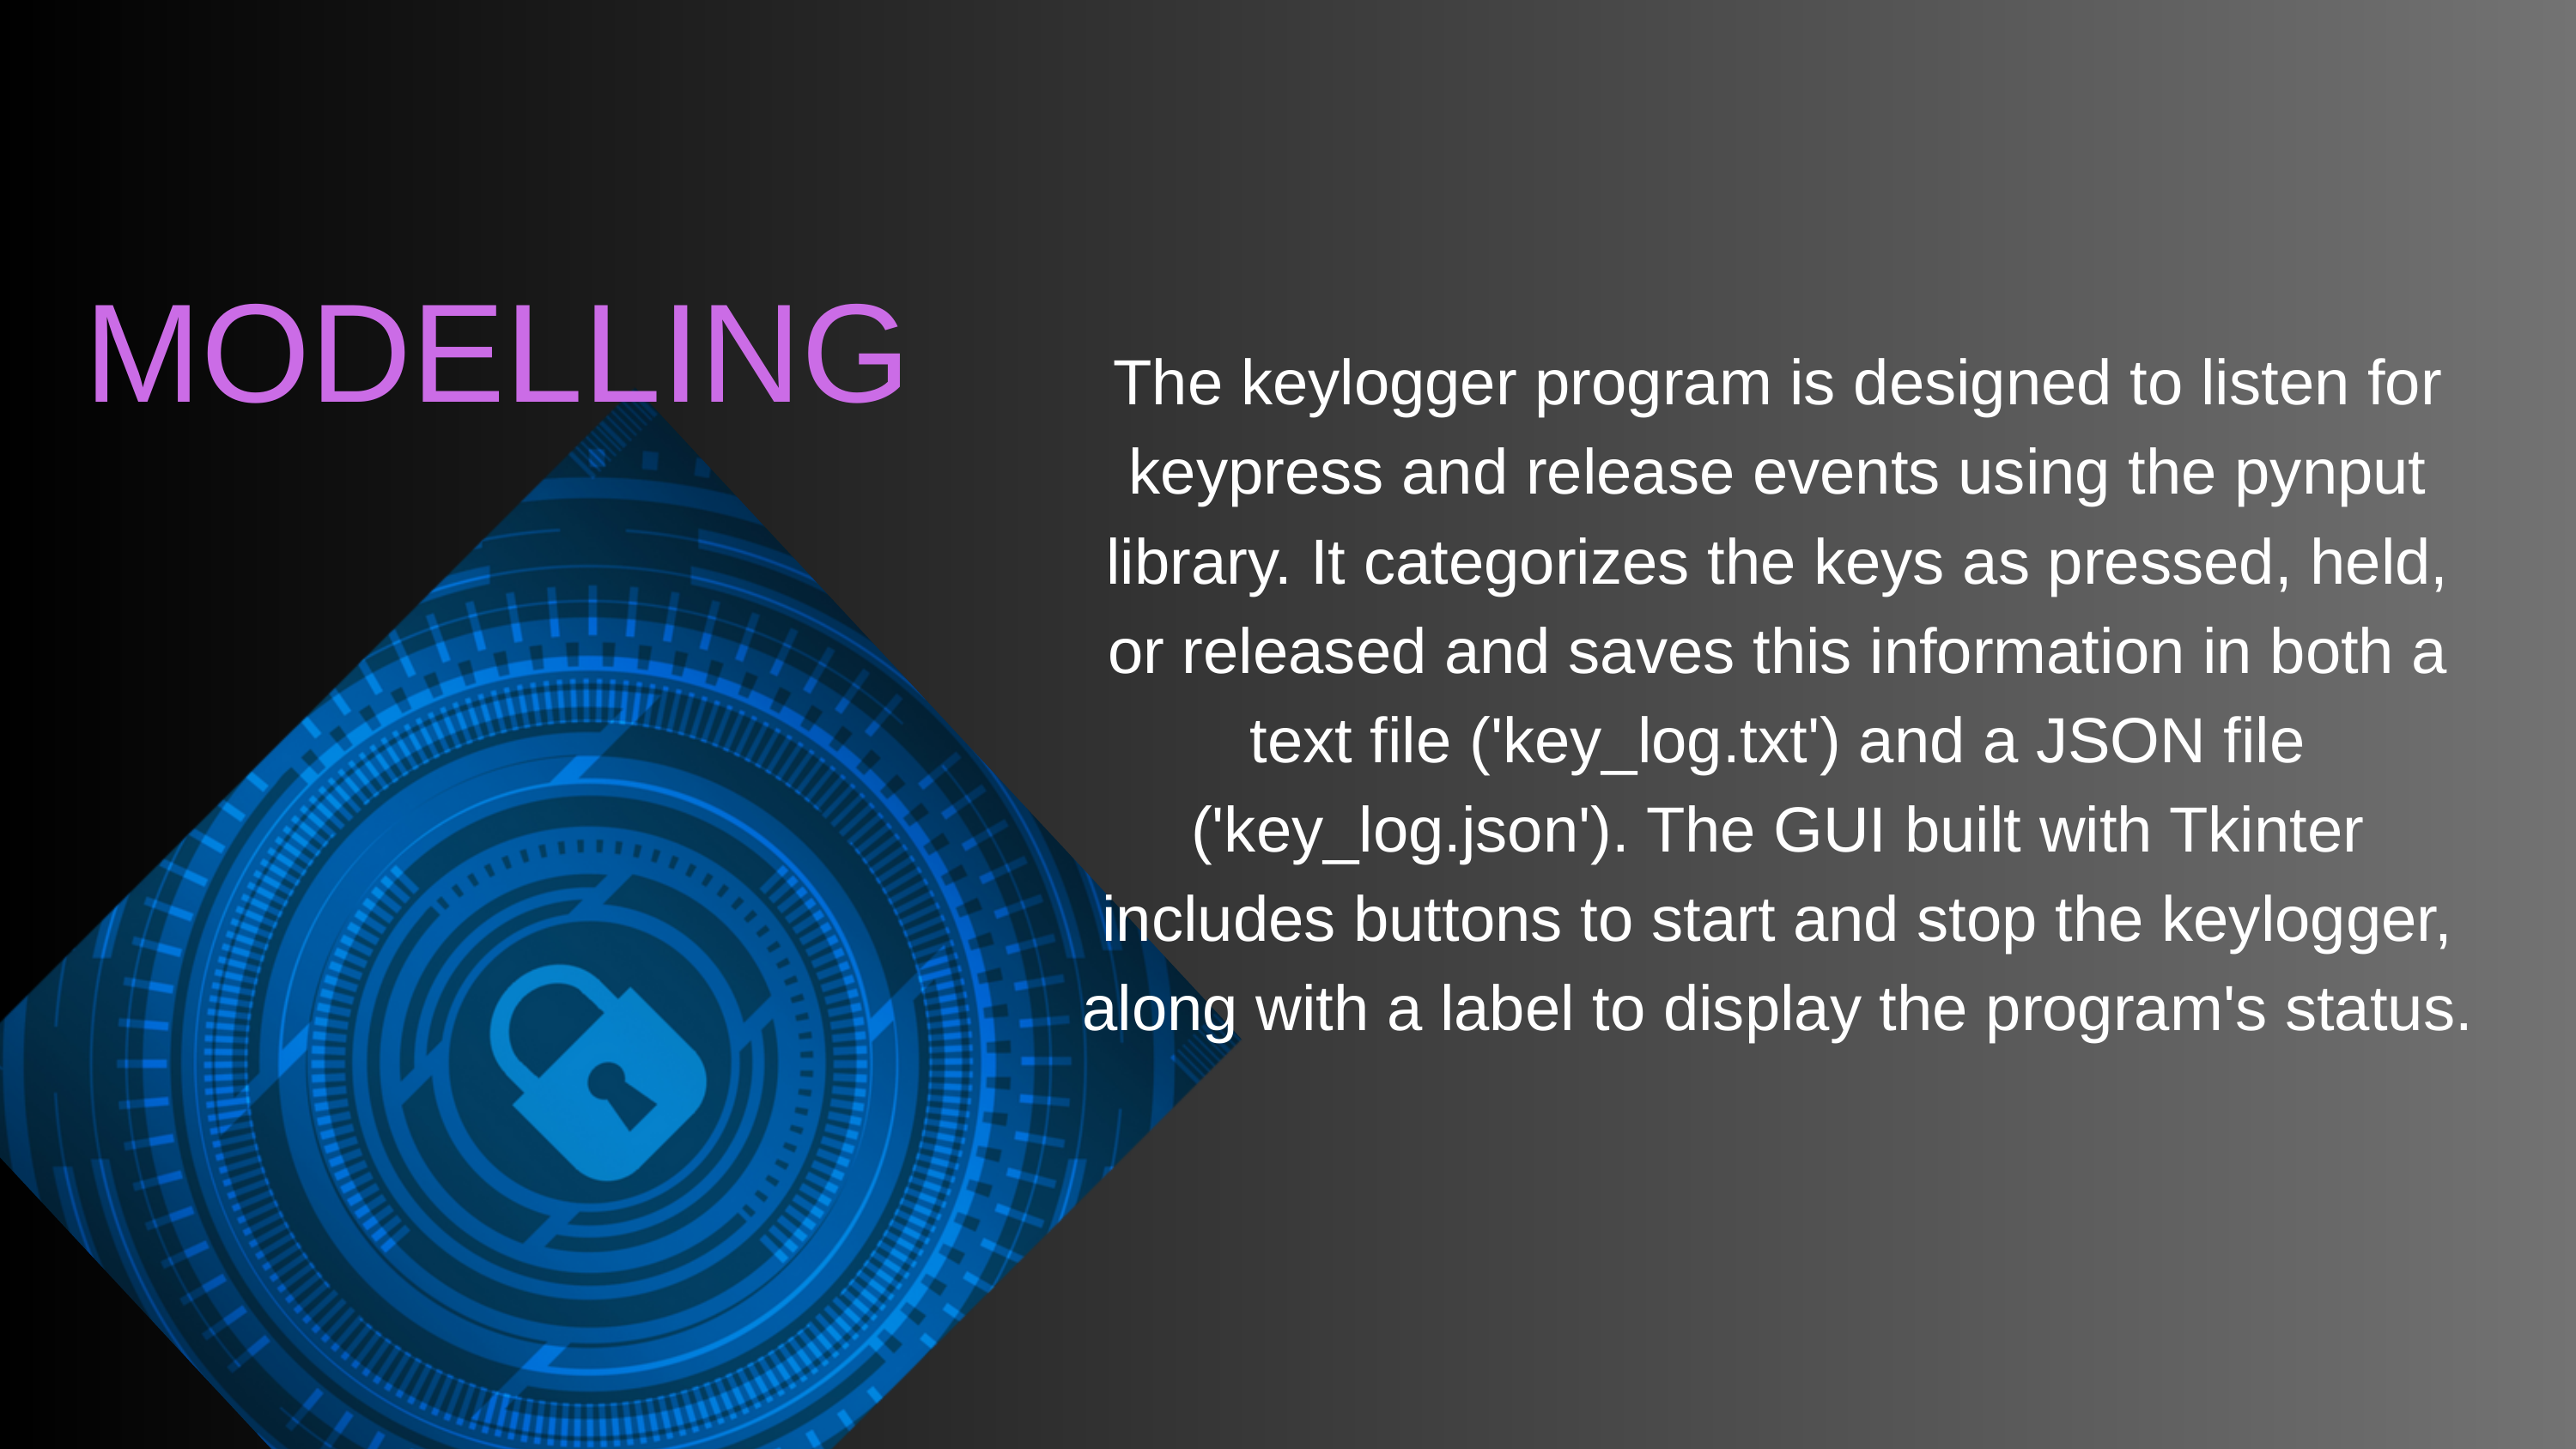

MODELLING
The keylogger program is designed to listen for keypress and release events using the pynput library. It categorizes the keys as pressed, held, or released and saves this information in both a text file ('key_log.txt') and a JSON file ('key_log.json'). The GUI built with Tkinter includes buttons to start and stop the keylogger, along with a label to display the program's status.